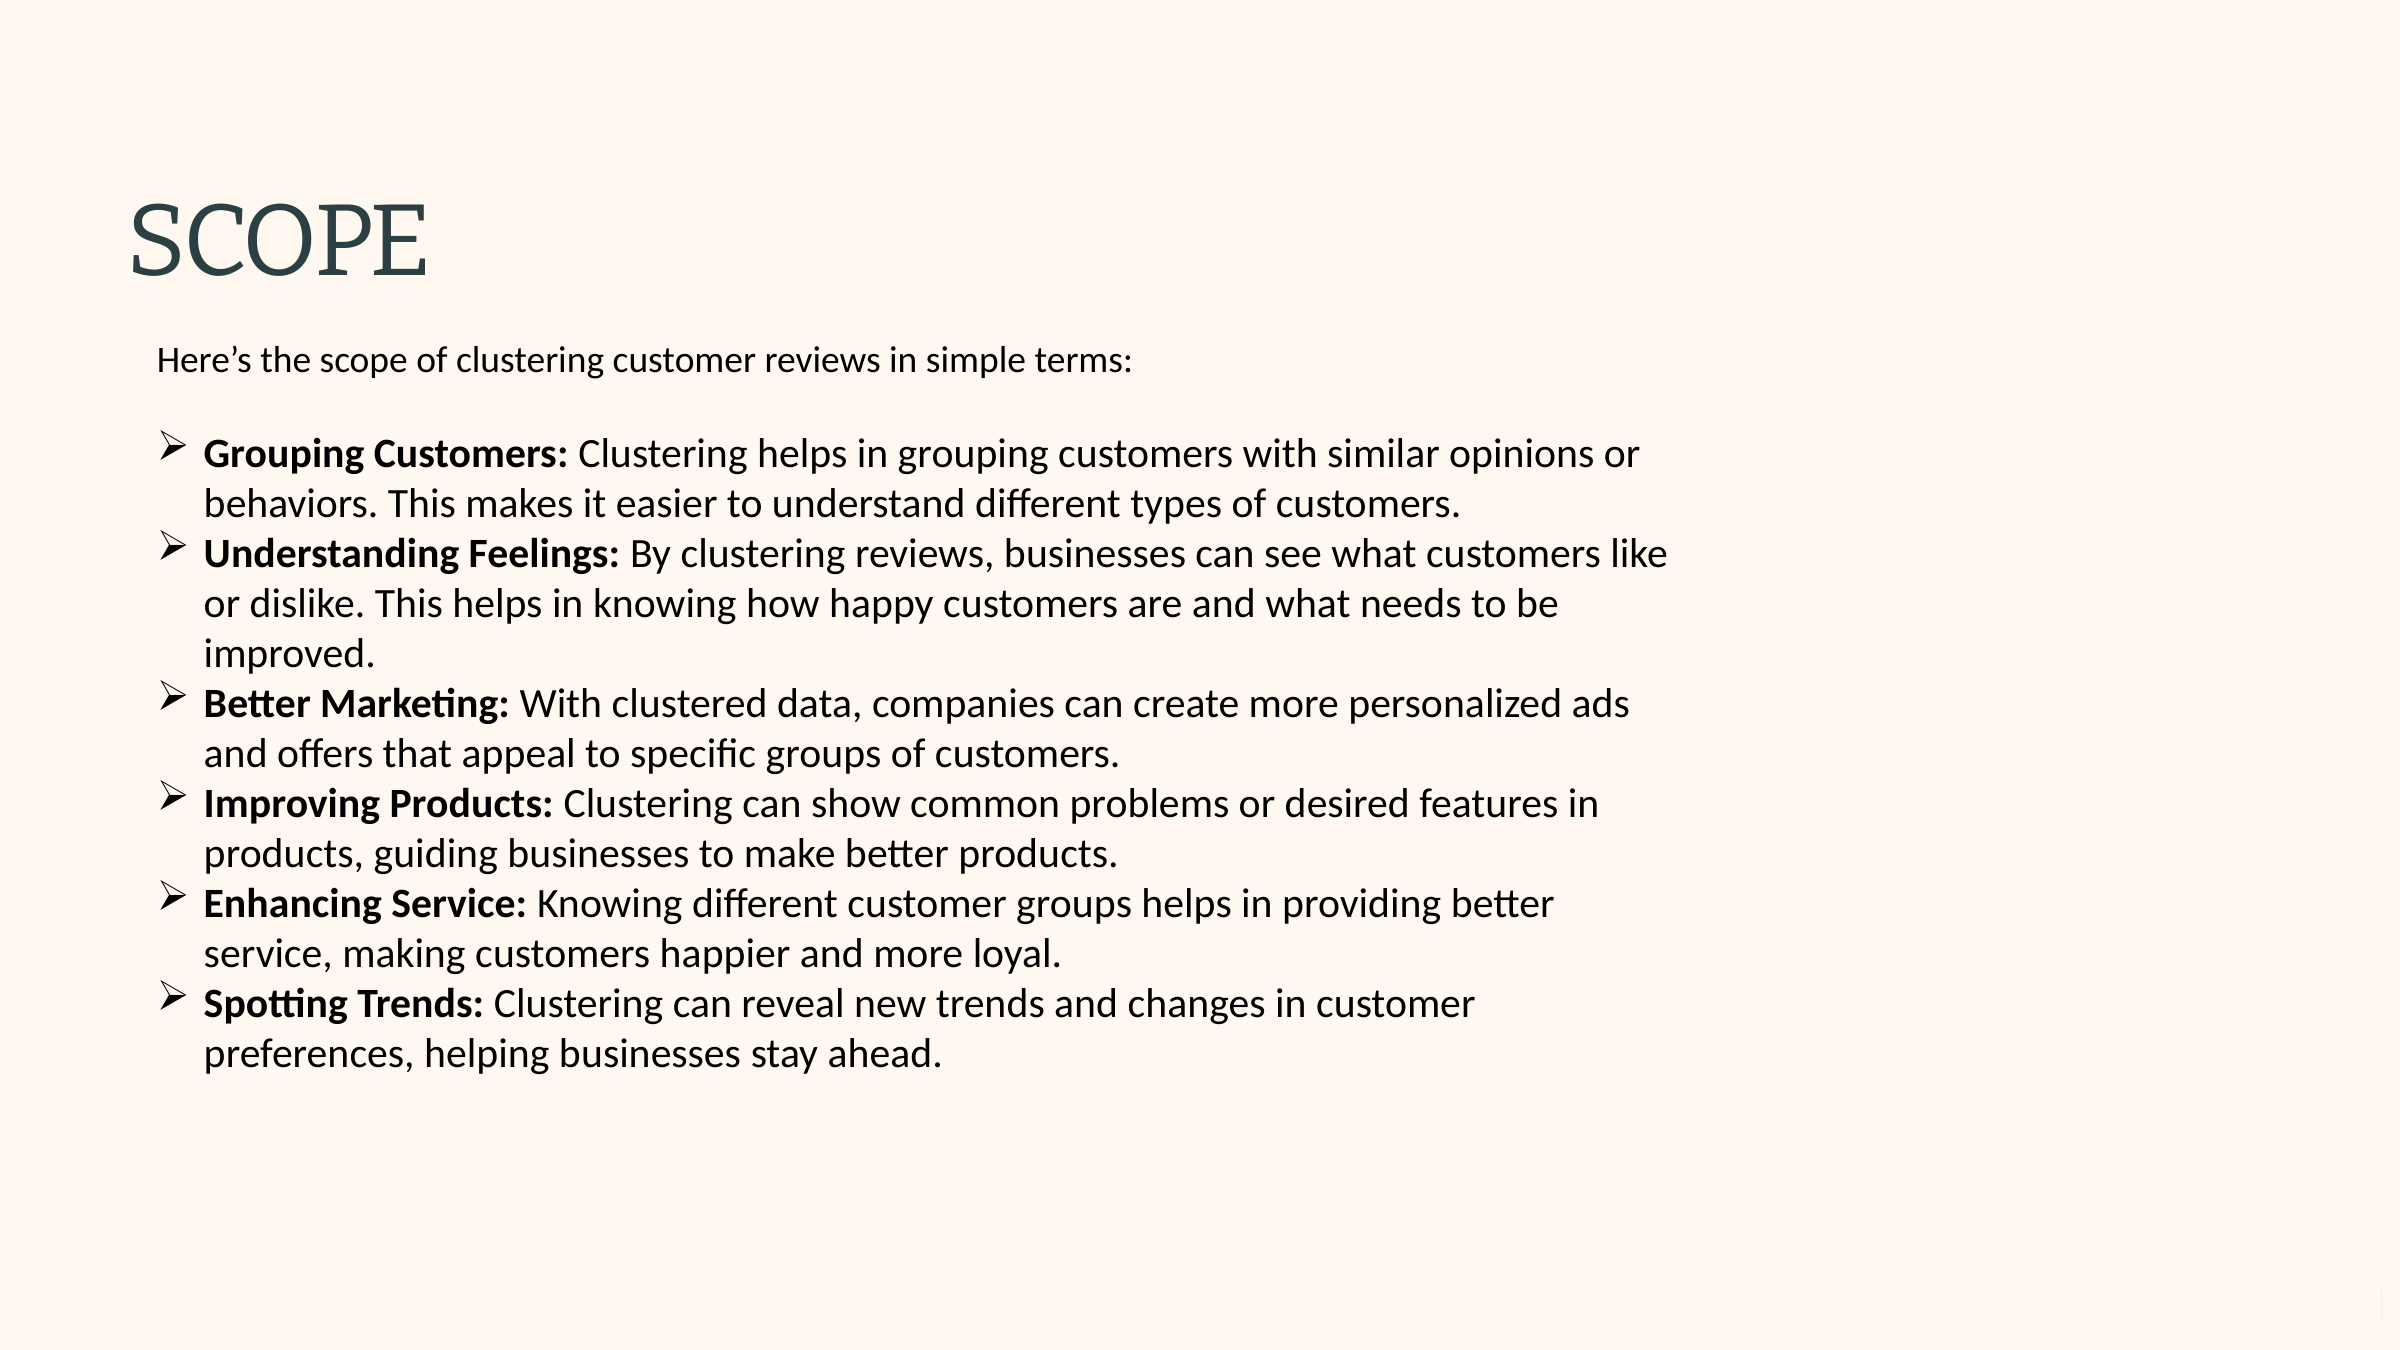

SCOPE
Here’s the scope of clustering customer reviews in simple terms:

Grouping Customers: Clustering helps in grouping customers with similar opinions or behaviors. This makes it easier to understand different types of customers.
Understanding Feelings: By clustering reviews, businesses can see what customers like or dislike. This helps in knowing how happy customers are and what needs to be improved.
Better Marketing: With clustered data, companies can create more personalized ads and offers that appeal to specific groups of customers.
Improving Products: Clustering can show common problems or desired features in products, guiding businesses to make better products.
Enhancing Service: Knowing different customer groups helps in providing better service, making customers happier and more loyal.
Spotting Trends: Clustering can reveal new trends and changes in customer preferences, helping businesses stay ahead.